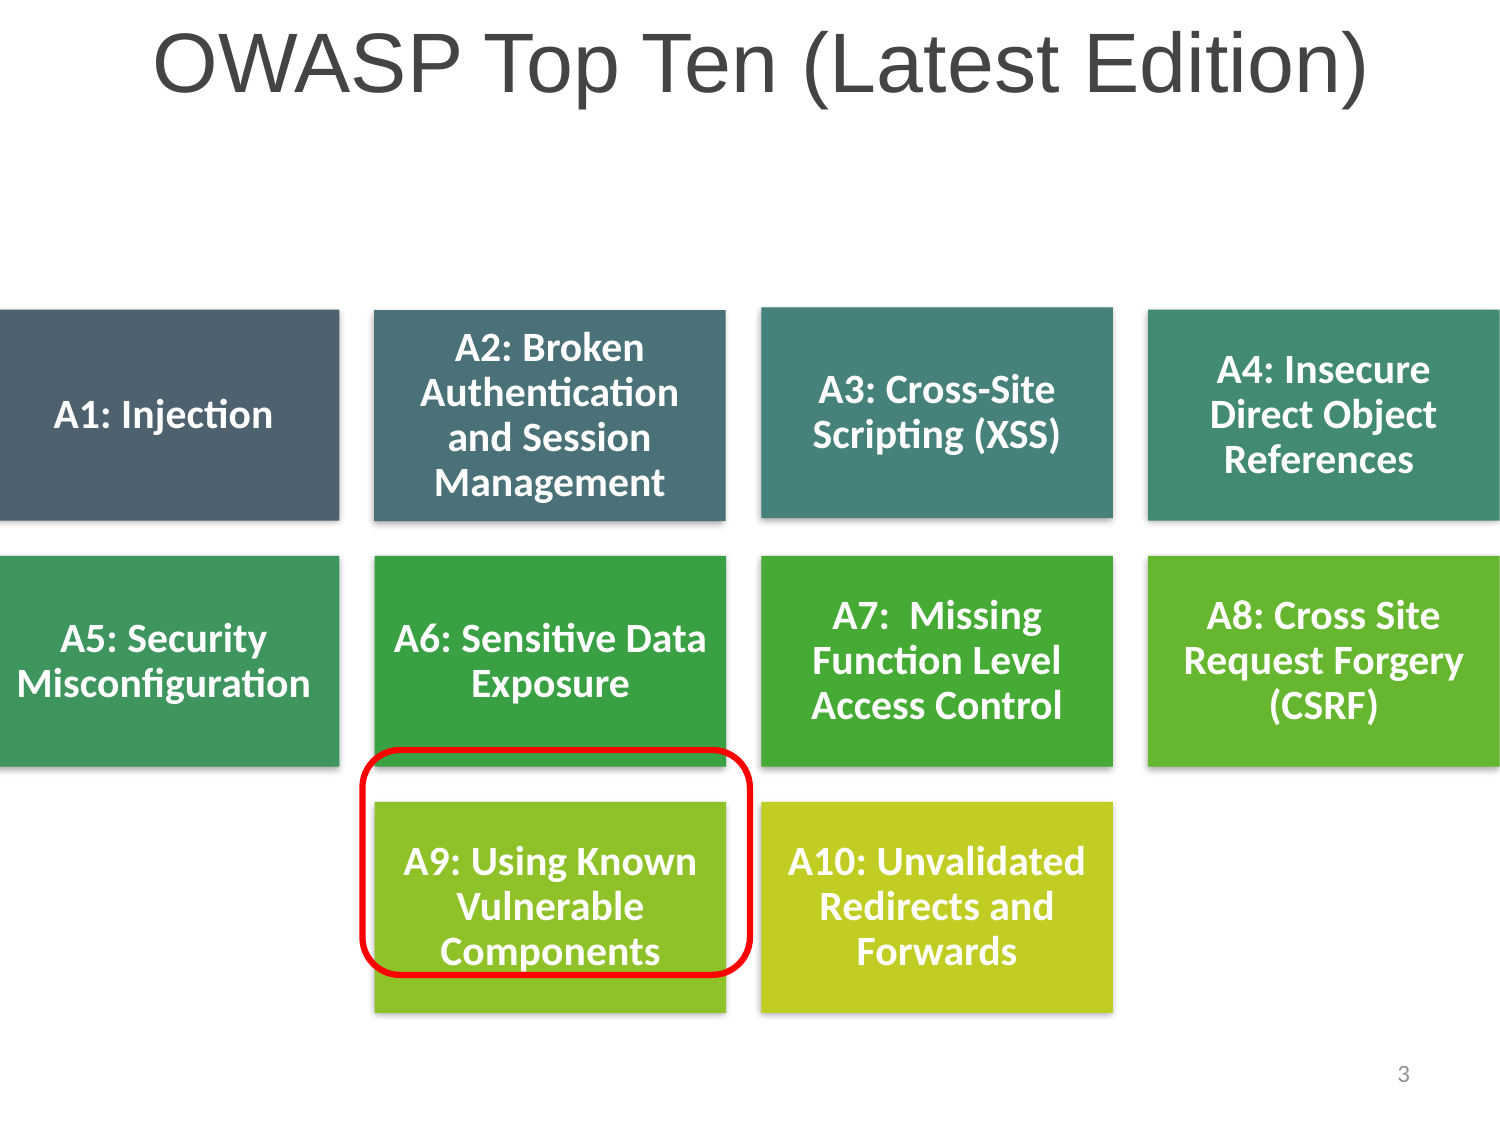

# OWASP Top Ten (Latest Edition)
A1: Injection
A2: Broken Authentication and Session Management
A3: Cross-Site Scripting (XSS)
A4: Insecure Direct Object References
A5: Security Misconfiguration
A6: Sensitive Data Exposure
A7:  Missing Function Level Access Control
A8: Cross Site Request Forgery (CSRF)
A9: Using Known Vulnerable Components
A10: Unvalidated Redirects and Forwards

3